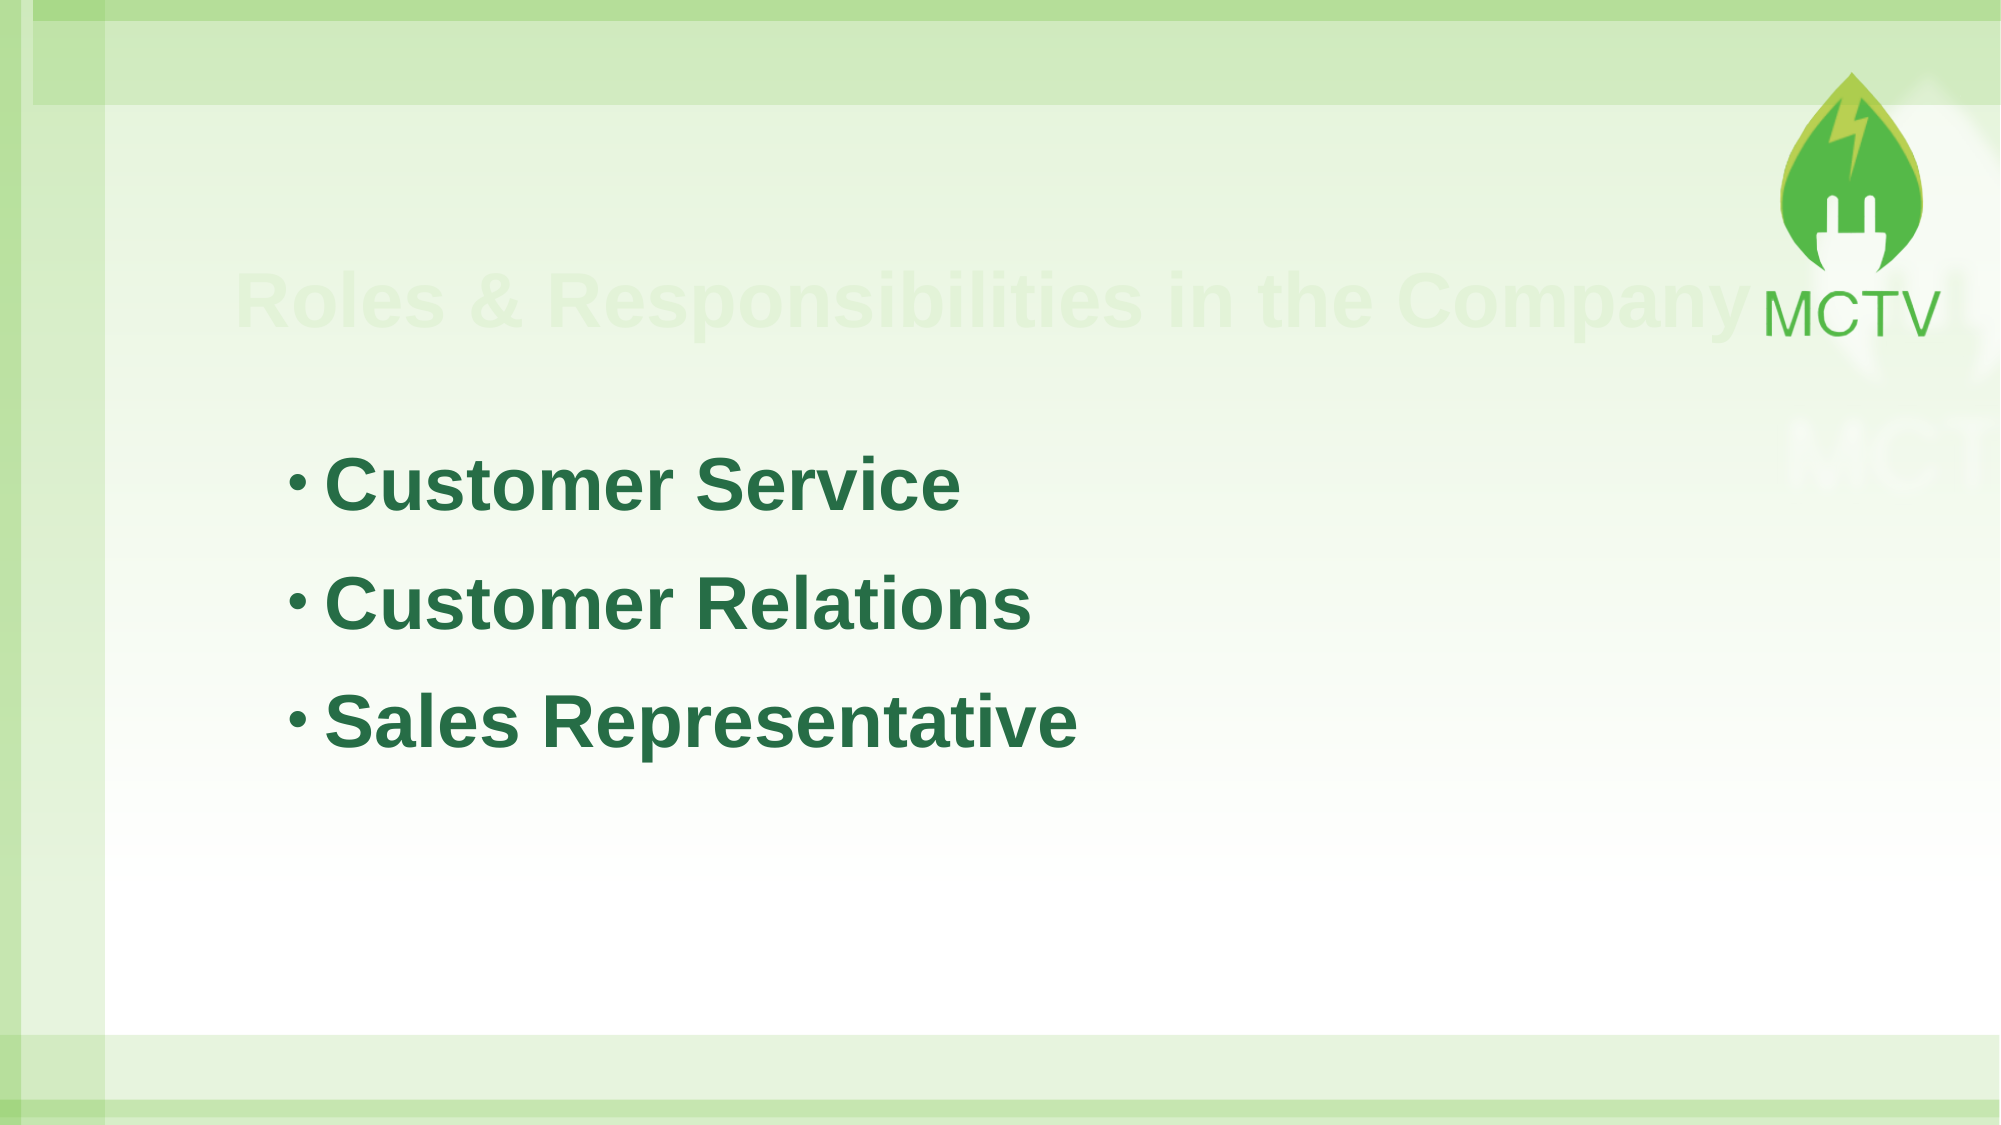

# Roles & Responsibilities in the Company
Customer Service
Customer Relations
Sales Representative